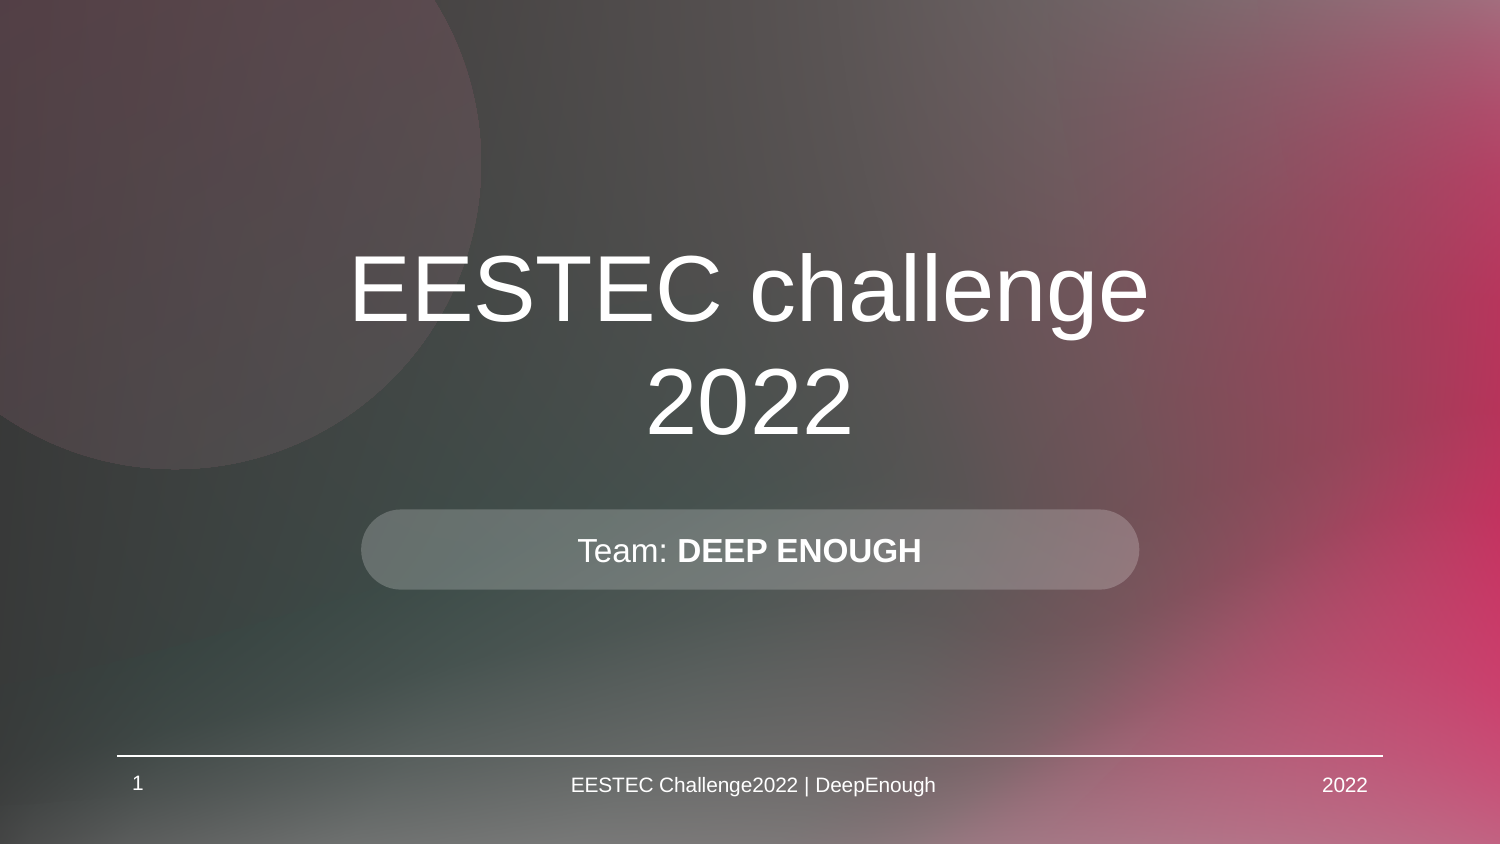

# EESTEC challenge 2022

Team: DEEP ENOUGH
1
EESTEC Challenge2022 | DeepEnough
2022